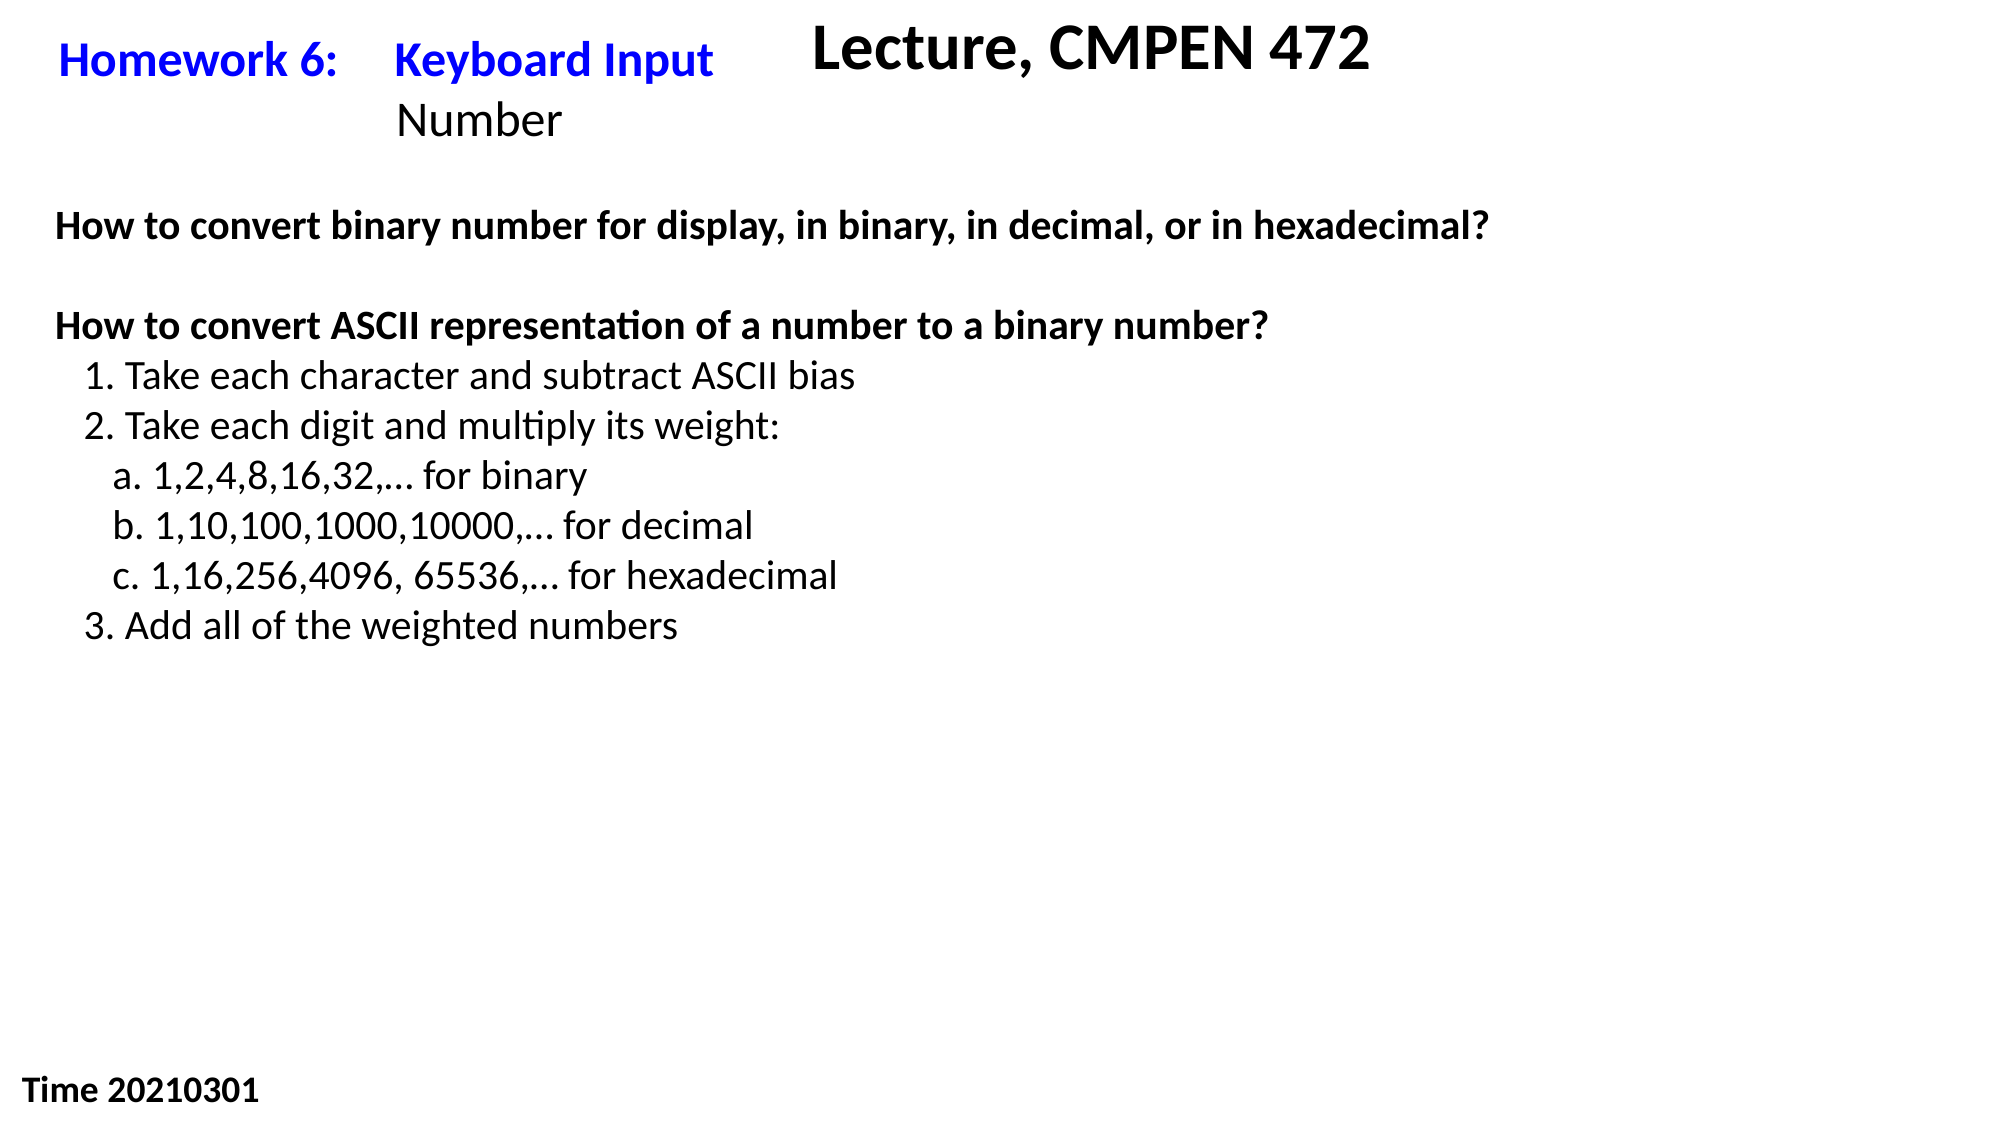

Lecture, CMPEN 472
Homework 6:     Keyboard Input
                              Number

How to convert binary number for display, in binary, in decimal, or in hexadecimal?

How to convert ASCII representation of a number to a binary number?
   1. Take each character and subtract ASCII bias
   2. Take each digit and multiply its weight:
      a. 1,2,4,8,16,32,… for binary
      b. 1,10,100,1000,10000,… for decimal
      c. 1,16,256,4096, 65536,… for hexadecimal
   3. Add all of the weighted numbers

Time 20210301